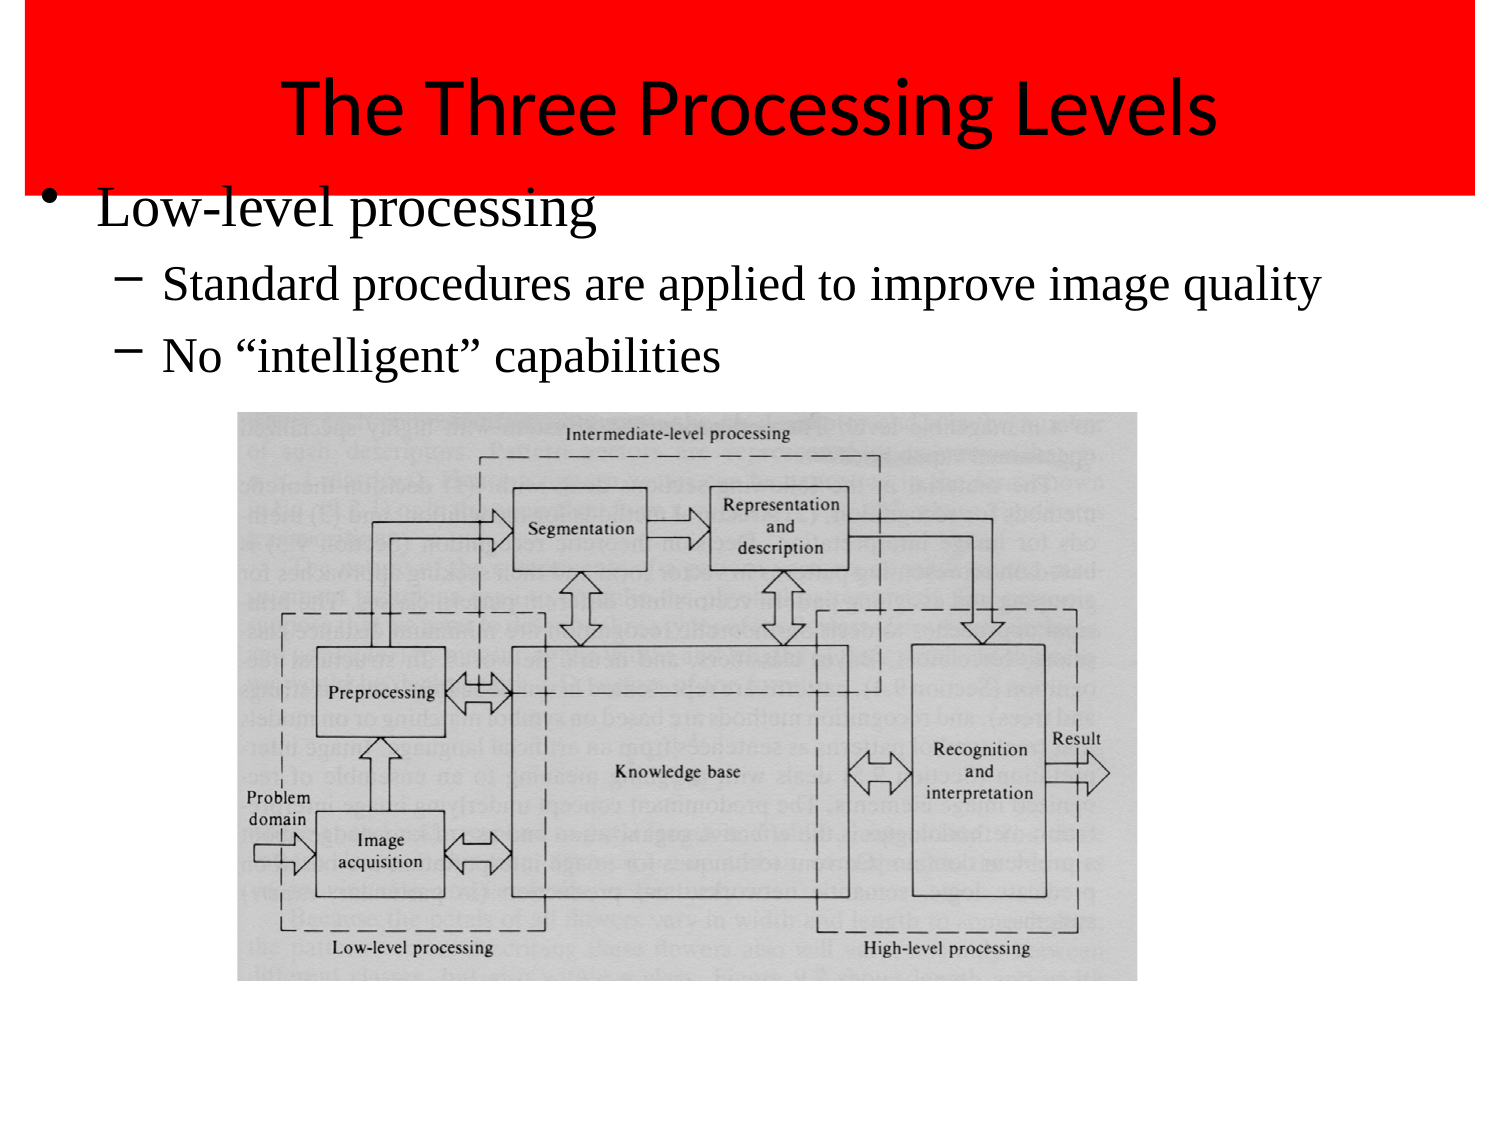

# The Three Processing Levels
Low-level processing
Standard procedures are applied to improve image quality
No “intelligent” capabilities